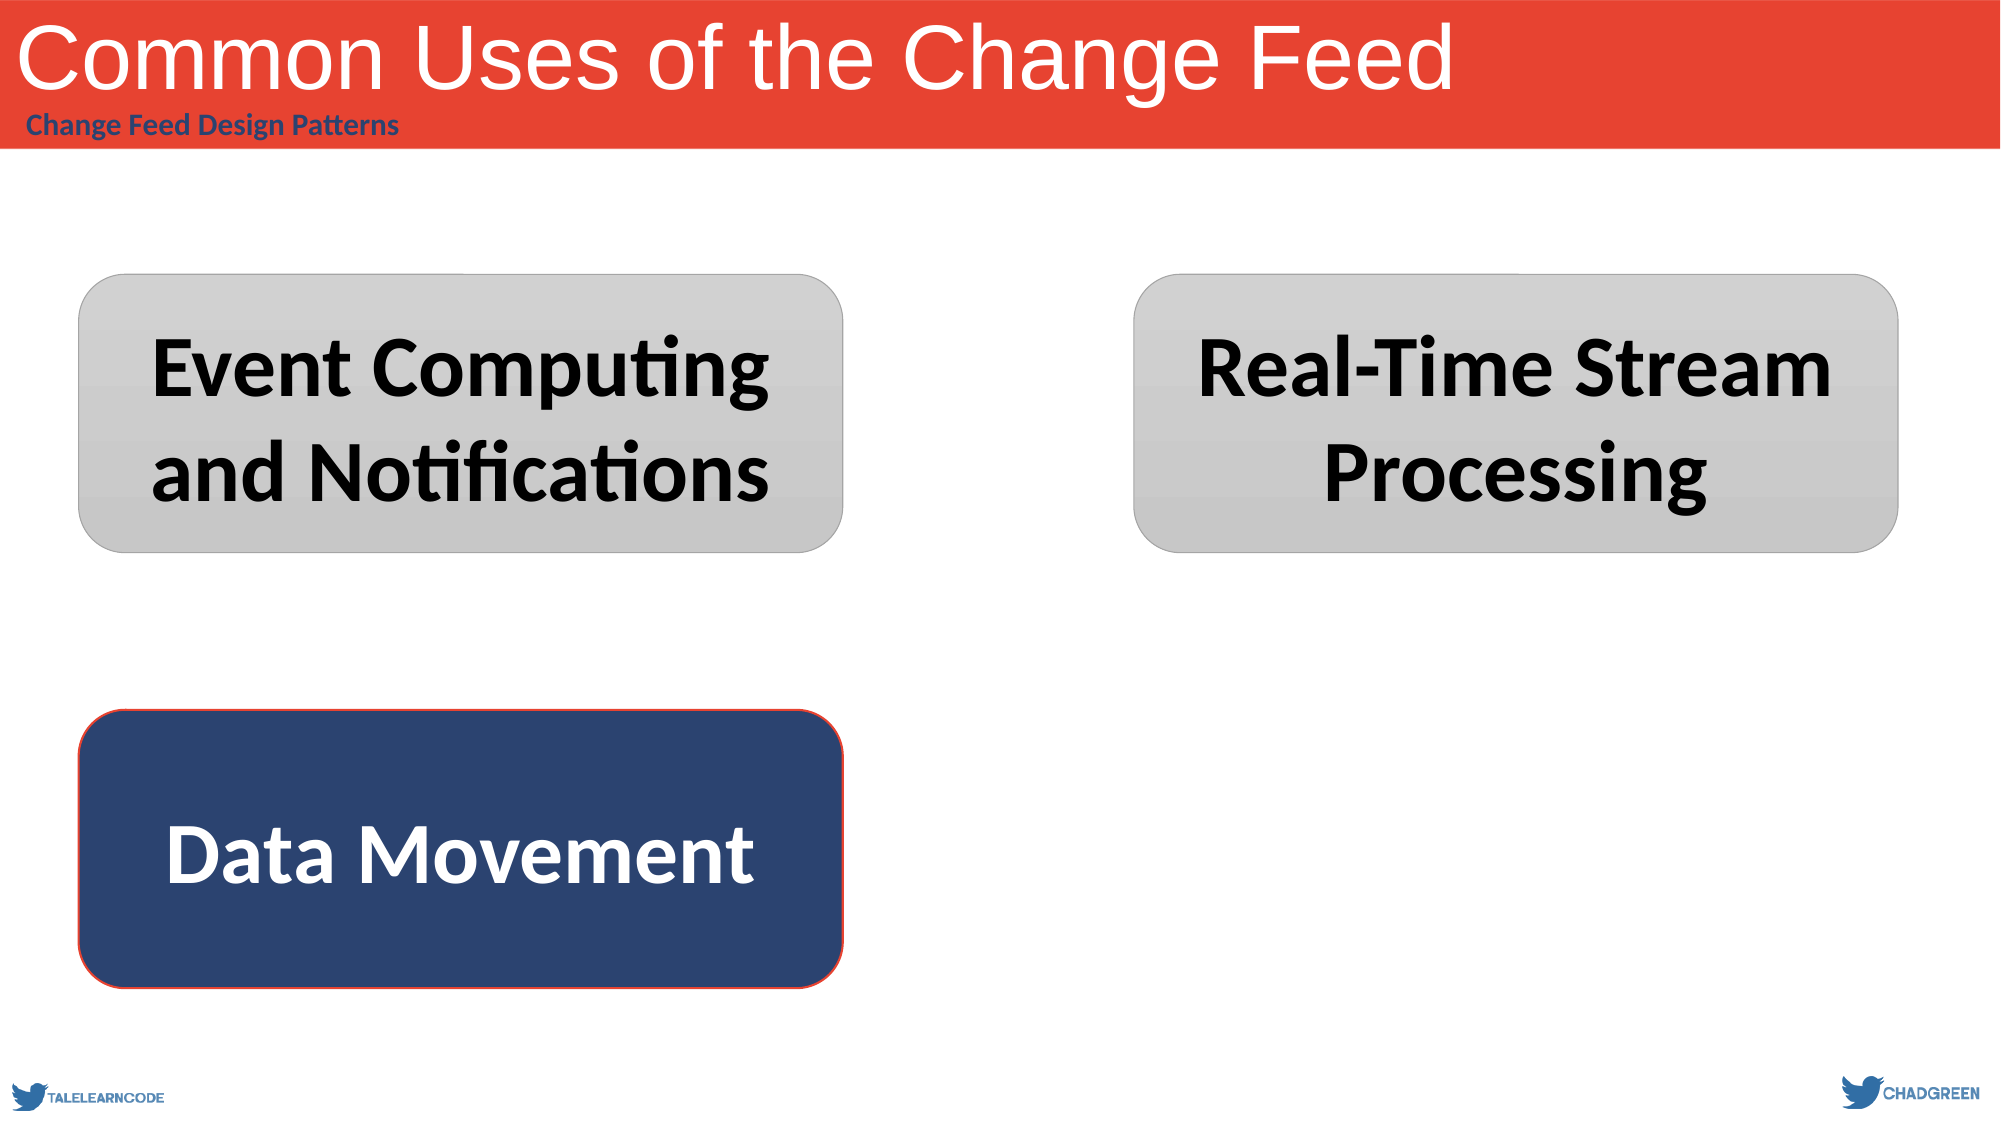

# Common Uses of the Change Feed
Change Feed Design Patterns
Real-Time Stream Processing
Event Computing and Notifications
Data Movement